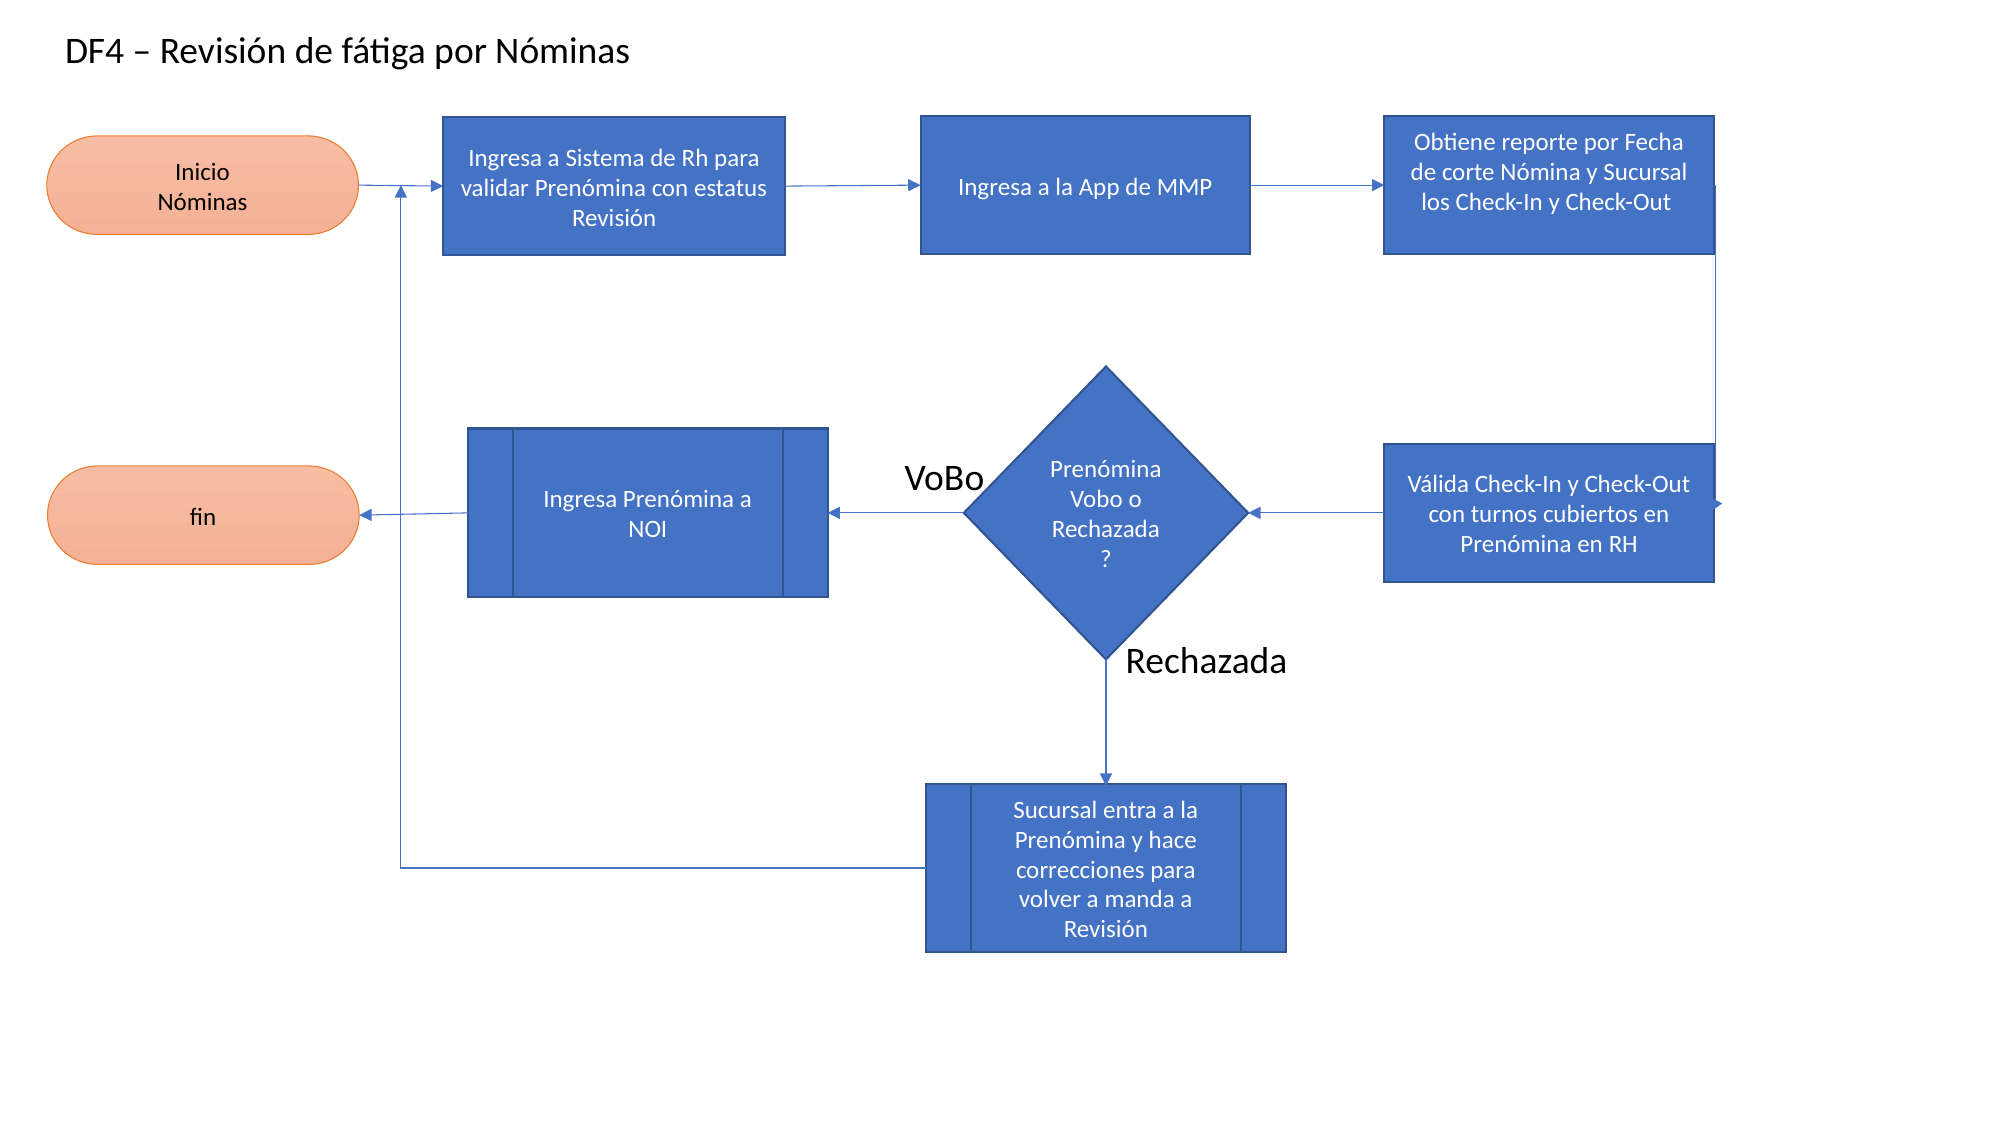

DF4 – Revisión de fátiga por Nóminas
Ingresa a la App de MMP
Obtiene reporte por Fecha de corte Nómina y Sucursal los Check-In y Check-Out

Ingresa a Sistema de Rh para validar Prenómina con estatus Revisión
Inicio
Nóminas
Prenómina Vobo o Rechazada?
Ingresa Prenómina a NOI
Válida Check-In y Check-Out con turnos cubiertos en Prenómina en RH
VoBo
fin
Rechazada
Sucursal entra a la Prenómina y hace correcciones para volver a manda a Revisión